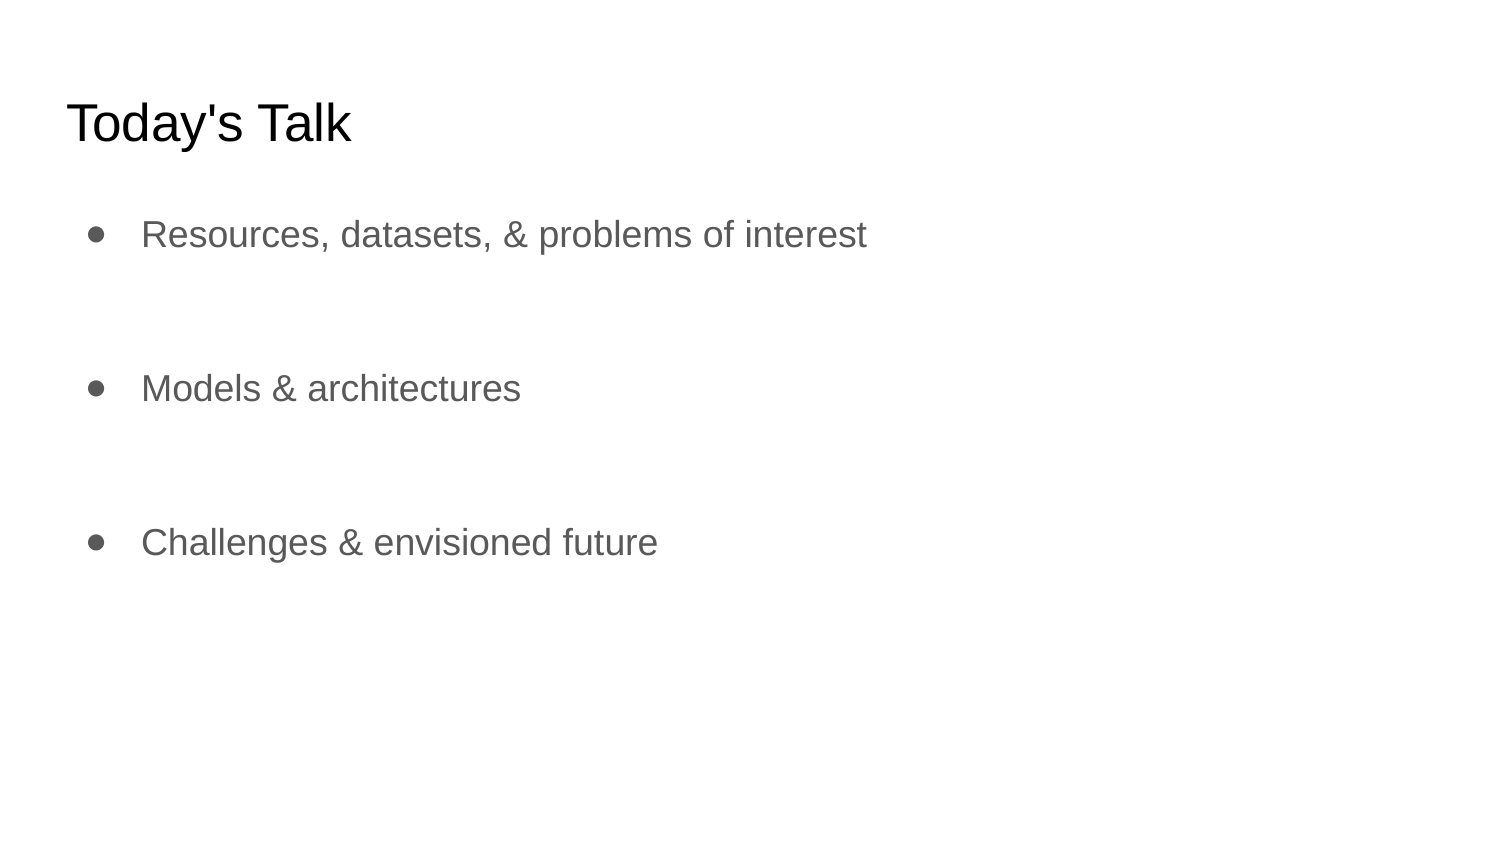

# Today's Talk
Resources, datasets, & problems of interest

Models & architectures

Challenges & envisioned future